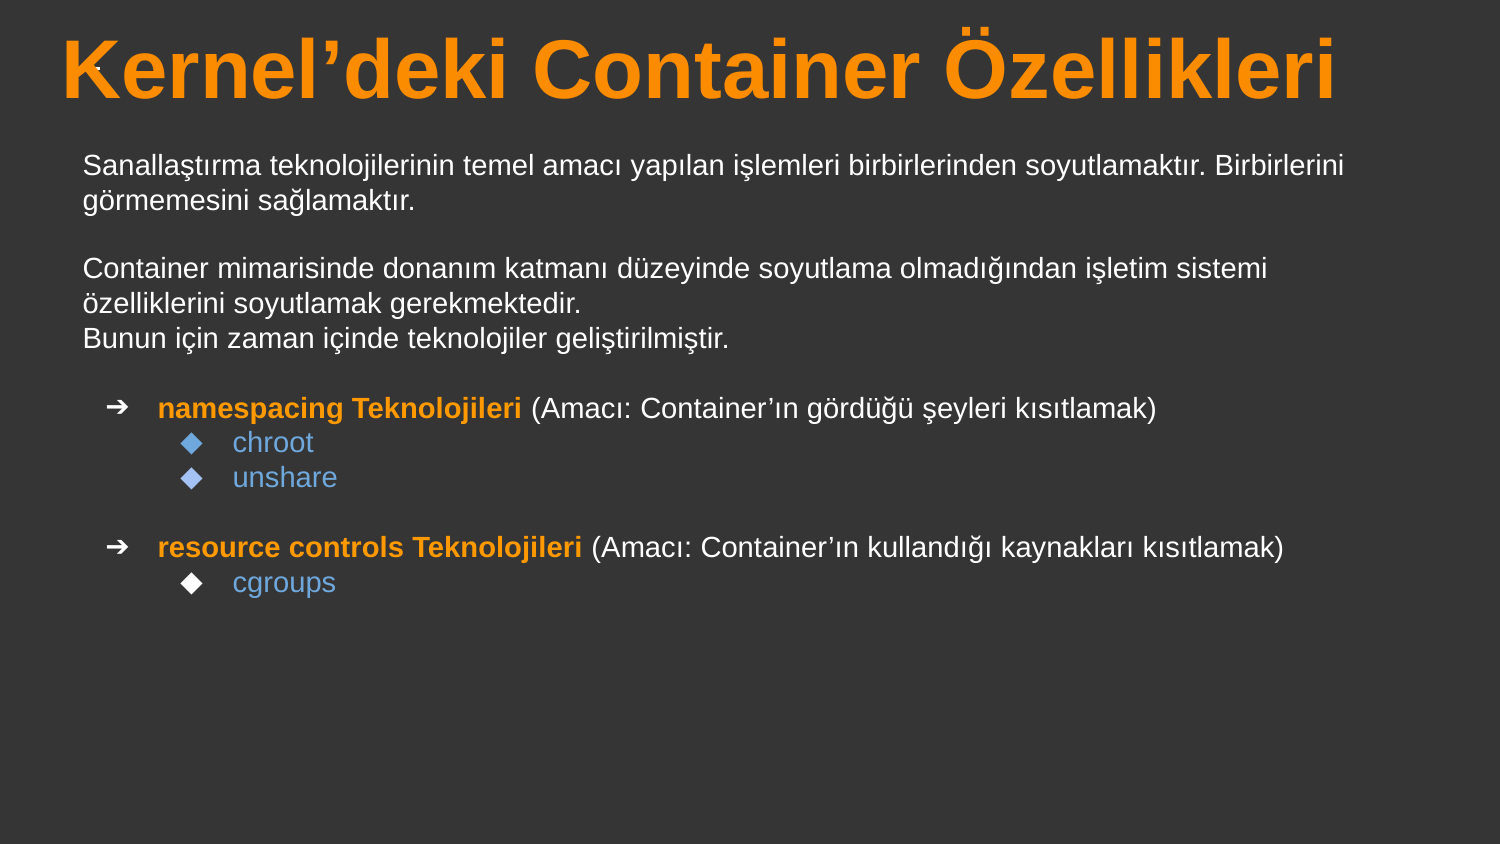

# Kernel’deki Container Özellikleri
Sanallaştırma teknolojilerinin temel amacı yapılan işlemleri birbirlerinden soyutlamaktır. Birbirlerini görmemesini sağlamaktır.
Container mimarisinde donanım katmanı düzeyinde soyutlama olmadığından işletim sistemi özelliklerini soyutlamak gerekmektedir.
Bunun için zaman içinde teknolojiler geliştirilmiştir.

namespacing Teknolojileri (Amacı: Container’ın gördüğü şeyleri kısıtlamak)
chroot
unshare

resource controls Teknolojileri (Amacı: Container’ın kullandığı kaynakları kısıtlamak)
cgroups